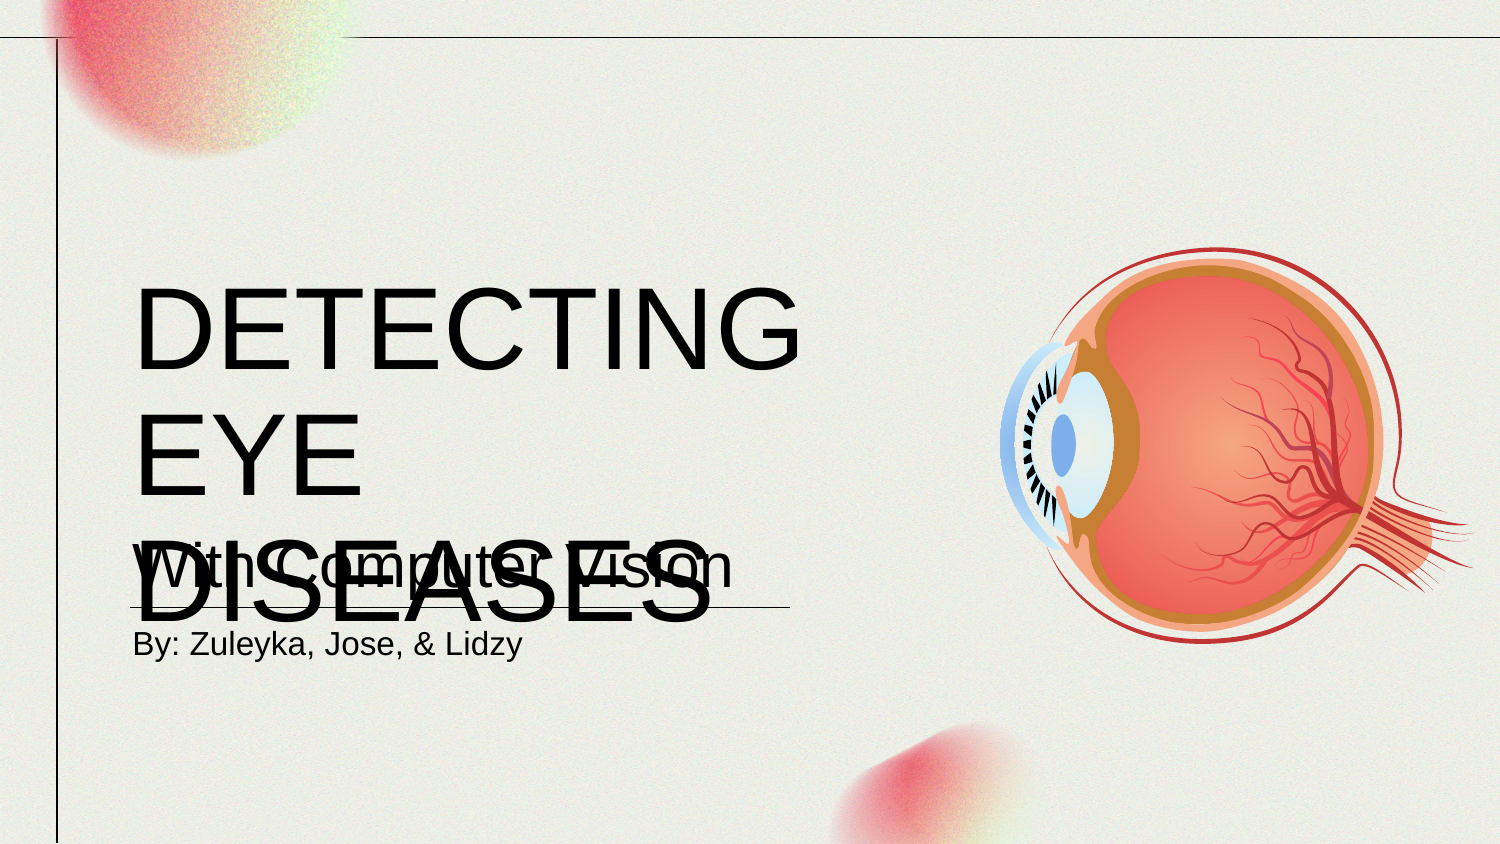

# DETECTING EYE DISEASES
With Computer Vision
By: Zuleyka, Jose, & Lidzy